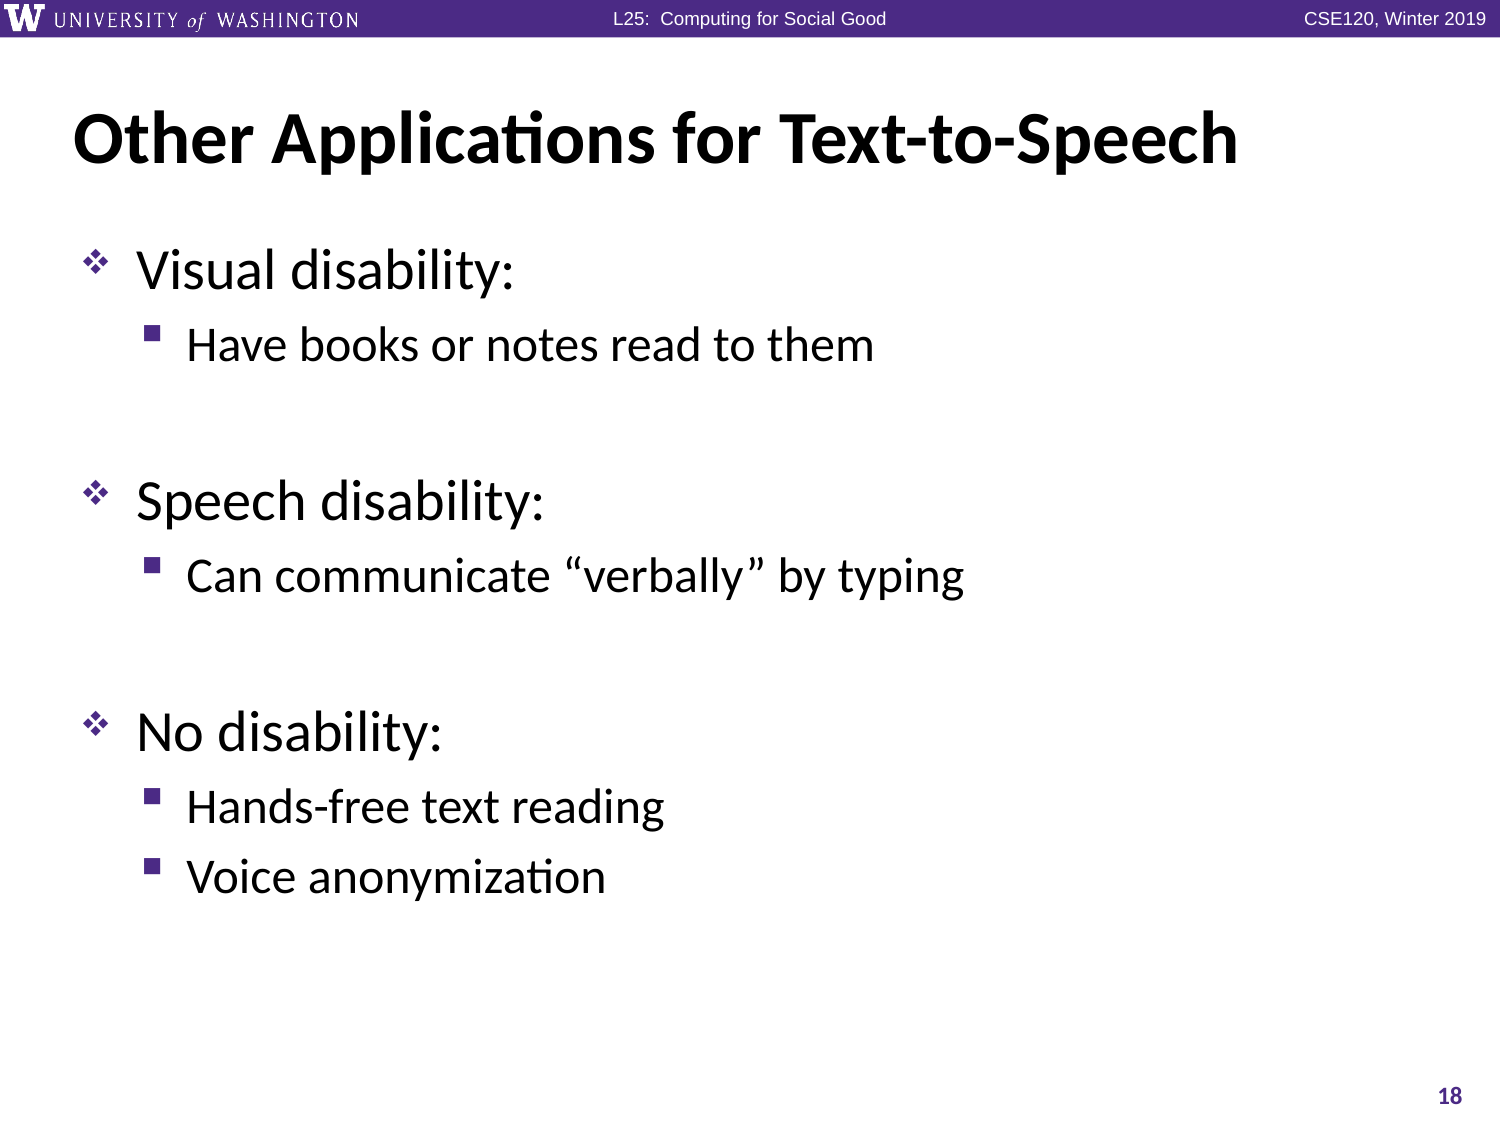

# Other Applications for Text-to-Speech
Visual disability:
Have books or notes read to them

Speech disability:
Can communicate “verbally” by typing

No disability:
Hands-free text reading
Voice anonymization
18